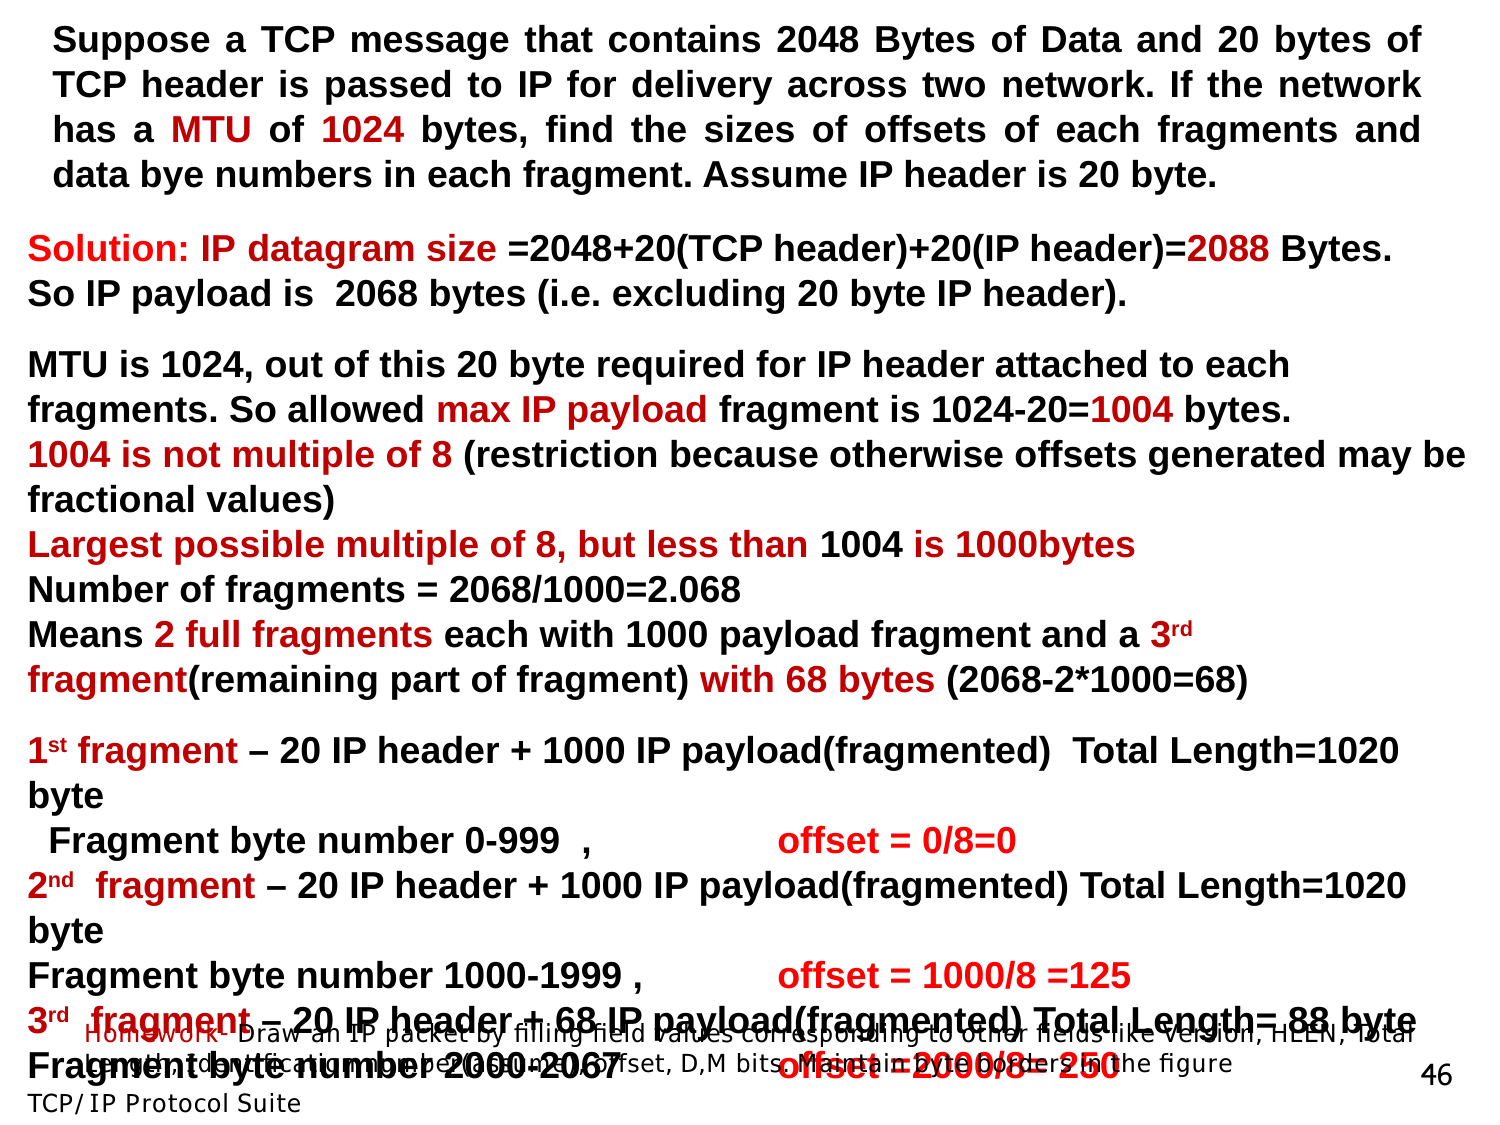

Suppose a TCP message that contains 2048 Bytes of Data and 20 bytes of TCP header is passed to IP for delivery across two network. If the network has a MTU of 1024 bytes, find the sizes of offsets of each fragments and data bye numbers in each fragment. Assume IP header is 20 byte.
Solution: IP datagram size =2048+20(TCP header)+20(IP header)=2088 Bytes.
So IP payload is  2068 bytes (i.e. excluding 20 byte IP header).

MTU is 1024, out of this 20 byte required for IP header attached to each fragments. So allowed max IP payload fragment is 1024-20=1004 bytes.
1004 is not multiple of 8 (restriction because otherwise offsets generated may be fractional values)
Largest possible multiple of 8, but less than 1004 is 1000bytes
Number of fragments = 2068/1000=2.068
Means 2 full fragments each with 1000 payload fragment and a 3rd fragment(remaining part of fragment) with 68 bytes (2068-2*1000=68)

1st fragment – 20 IP header + 1000 IP payload(fragmented)  Total Length=1020 byte
  Fragment byte number 0-999  , 		offset = 0/8=0
2nd  fragment – 20 IP header + 1000 IP payload(fragmented) Total Length=1020 byte
Fragment byte number 1000-1999 , 	offset = 1000/8 =125
3rd  fragment – 20 IP header + 68 IP payload(fragmented) Total Length= 88 byte Fragment byte number 2000-2067   	offset =2000/8= 250

Homework- Draw an IP packet by filling field values corresponding to other fields like Version, HLEN, Total Length, Identification number(assume), offset, D,M bits. Maintain byte borders in the figure
46
TCP/IP Protocol Suite